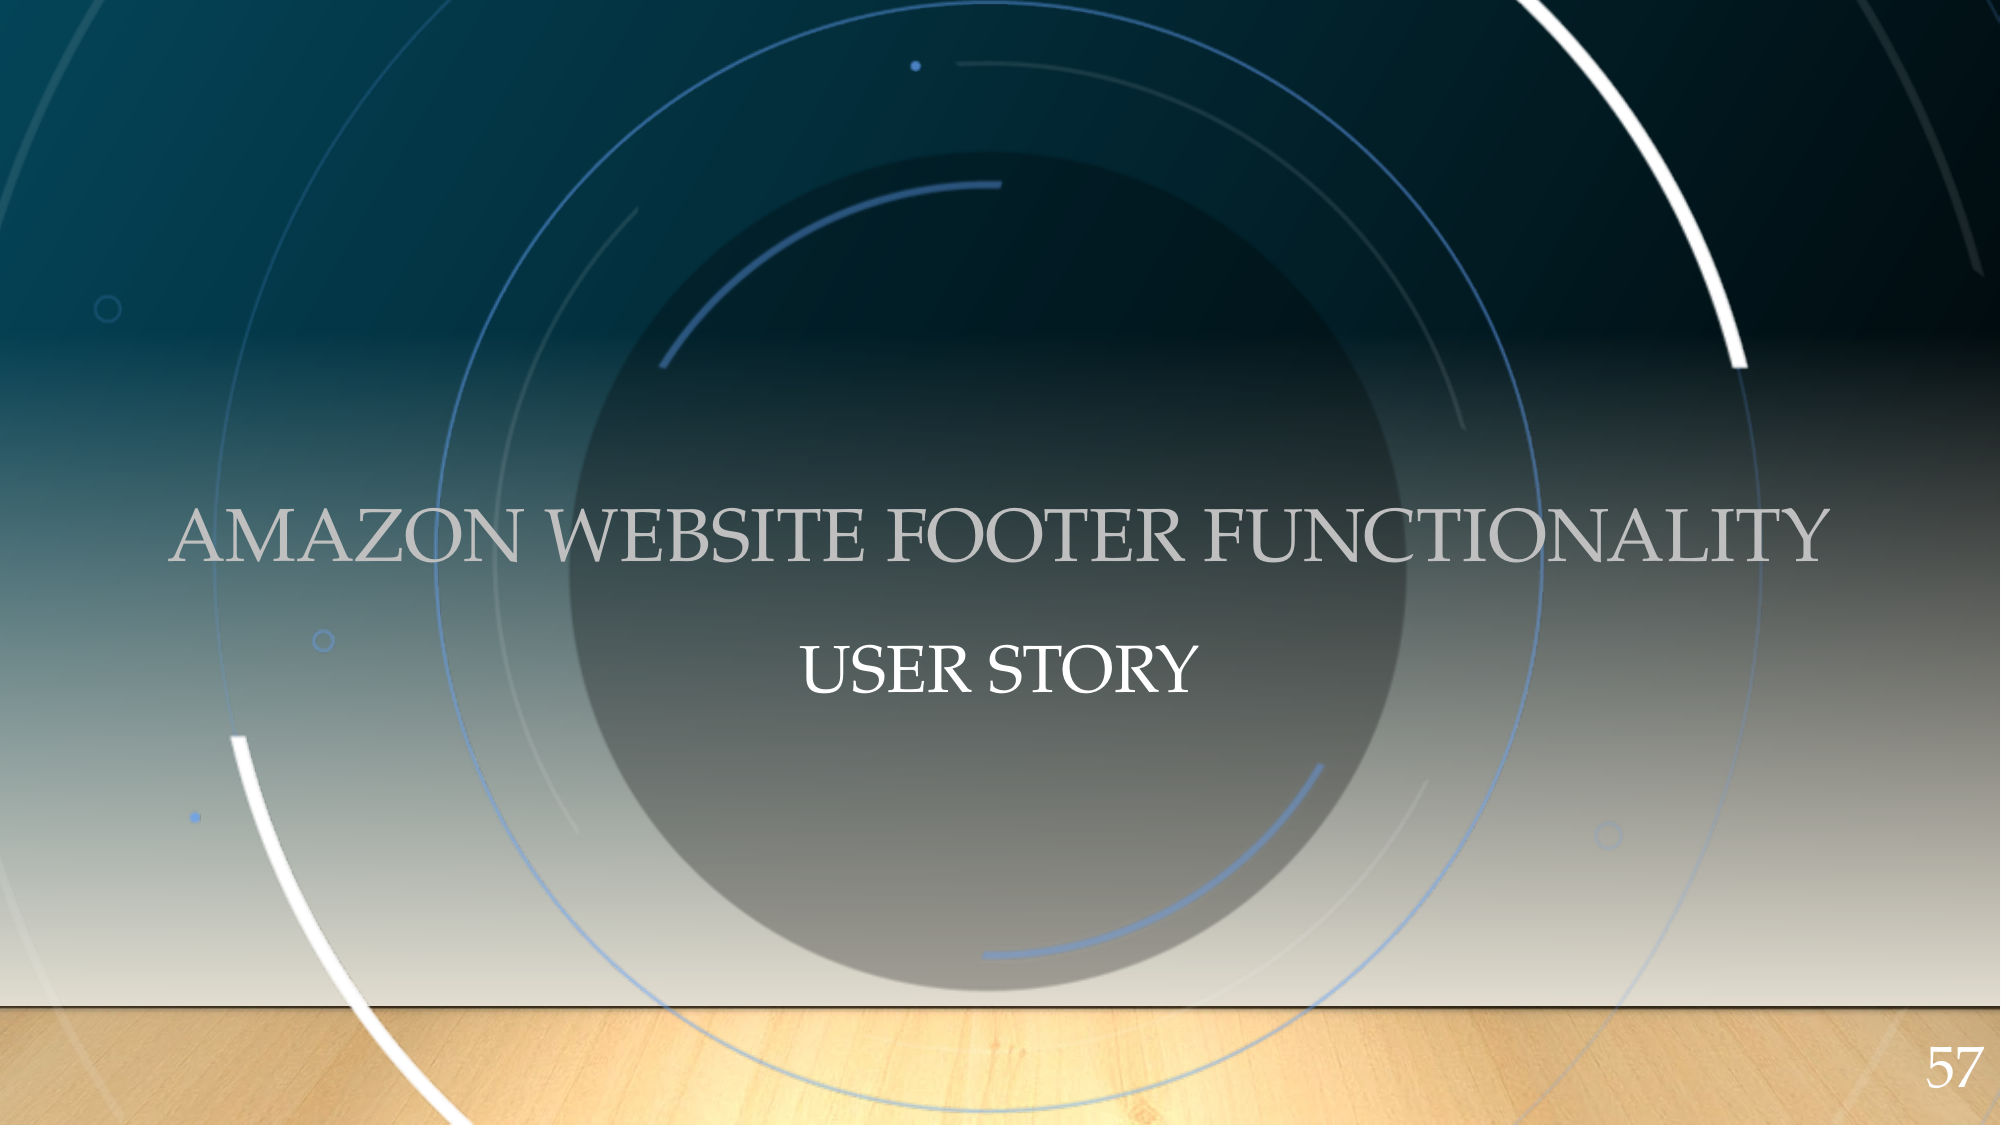

# AMAZON WEBSITE FOOTER FUNCTIONALITY
USER STORY
57